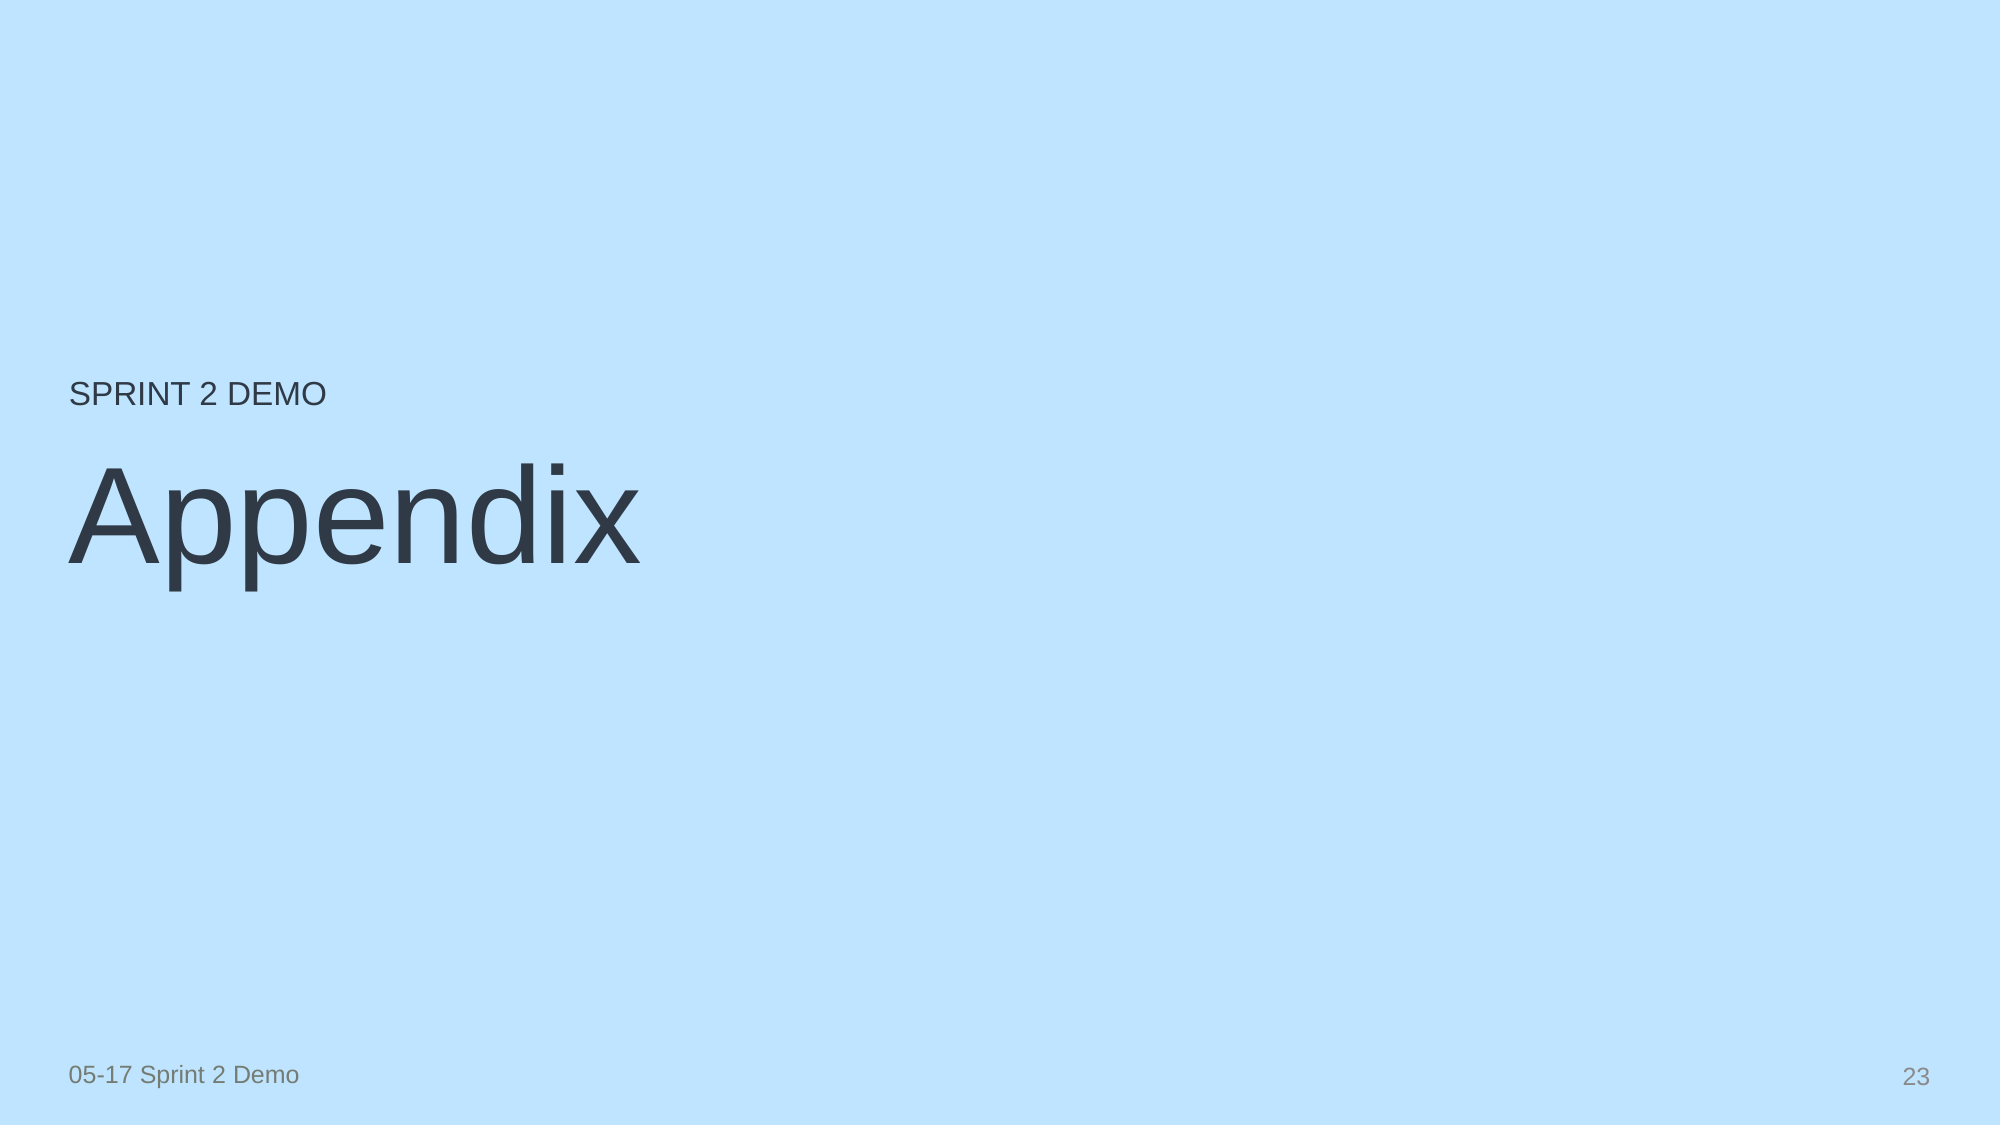

SPRINT 2 DEMO
# Appendix
23
05-17 Sprint 2 Demo